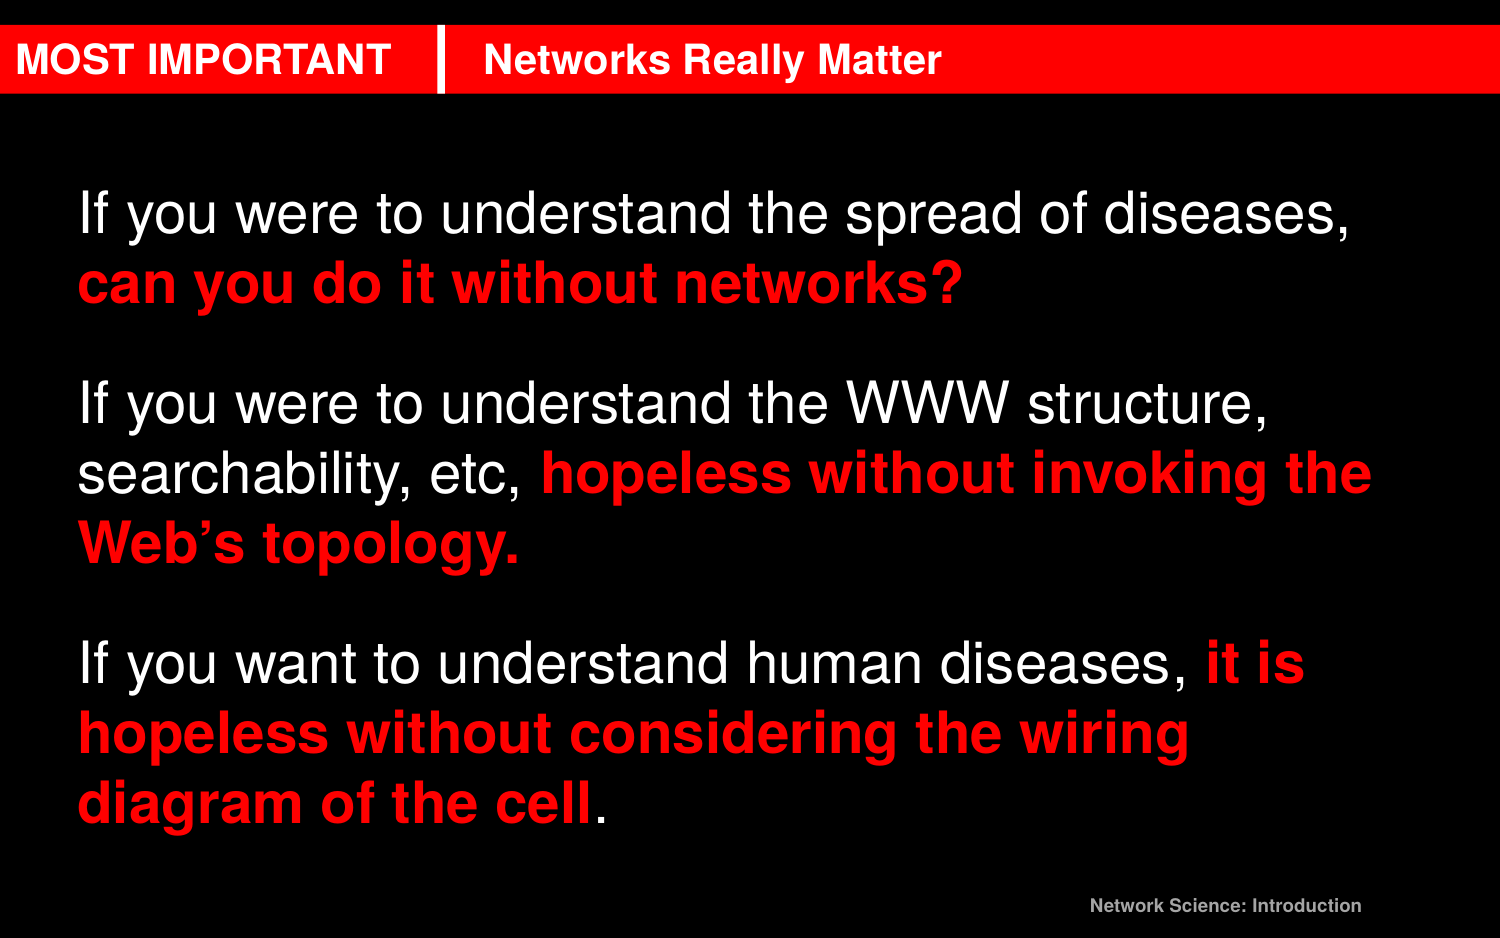

Thex
MOST IMPORTANT        Networks Really Matter

If you were to understand the spread of diseases, can you do it without networks?

If you were to understand the WWW structure, searchability, etc, hopeless without invoking the Web’s topology.

If you want to understand human diseases, it is hopeless without considering the wiring diagram of the cell.
Network Science: Introduction